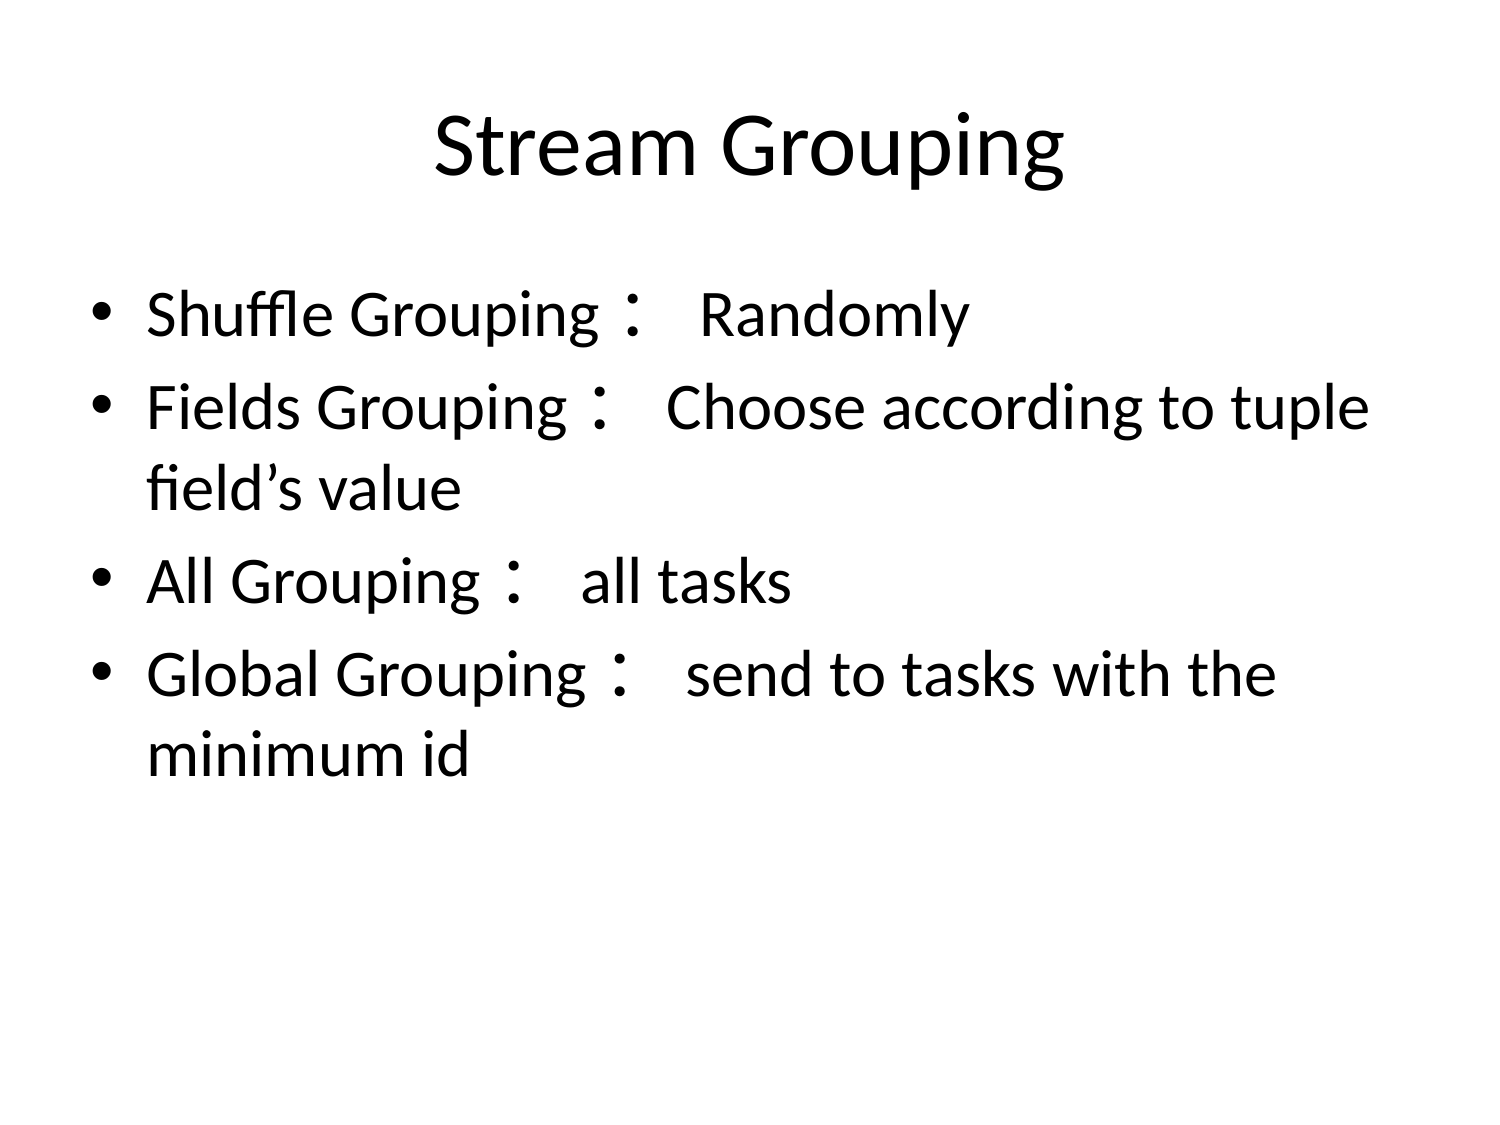

# Stream Grouping
Shuffle Grouping：Randomly
Fields Grouping：Choose according to tuple field’s value
All Grouping：all tasks
Global Grouping：send to tasks with the minimum id